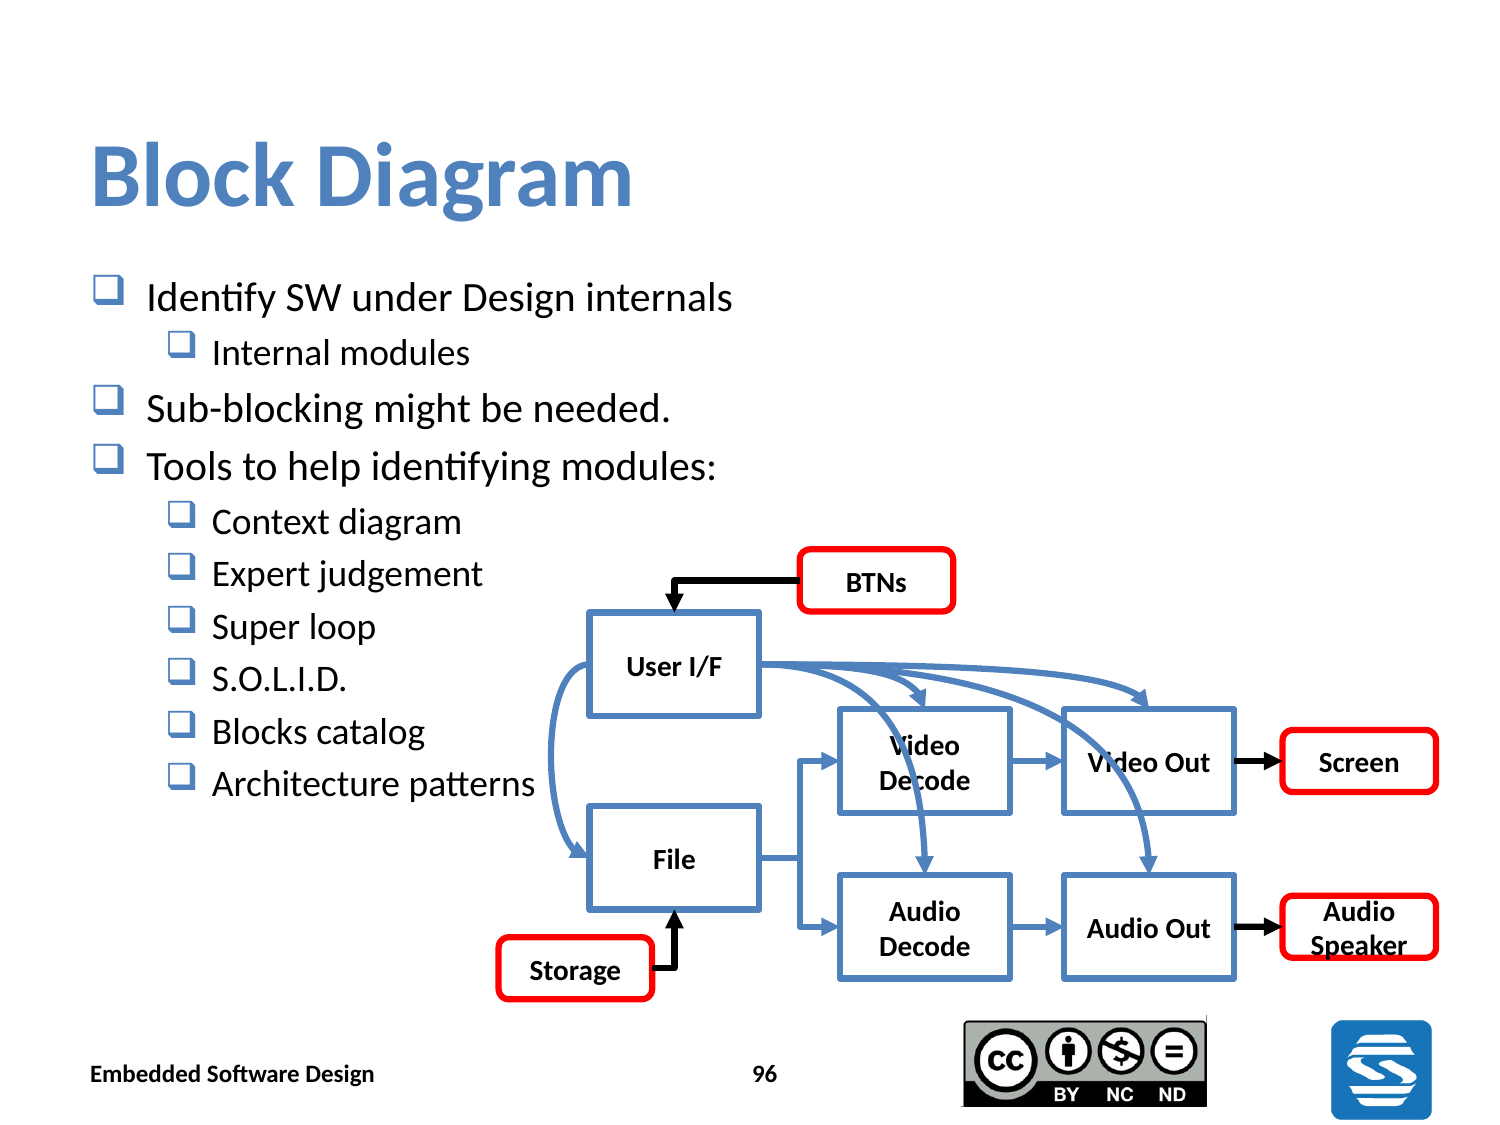

# Block Diagram
Identify SW under Design internals
Internal modules
Sub-blocking might be needed.
Tools to help identifying modules:
Context diagram
Expert judgement
Super loop
S.O.L.I.D.
Blocks catalog
Architecture patterns

BTNs
User I/F
Video Decode
Video Out
Screen
File
Audio Decode
Audio Out
Audio Speaker
Storage
Embedded Software Design
96